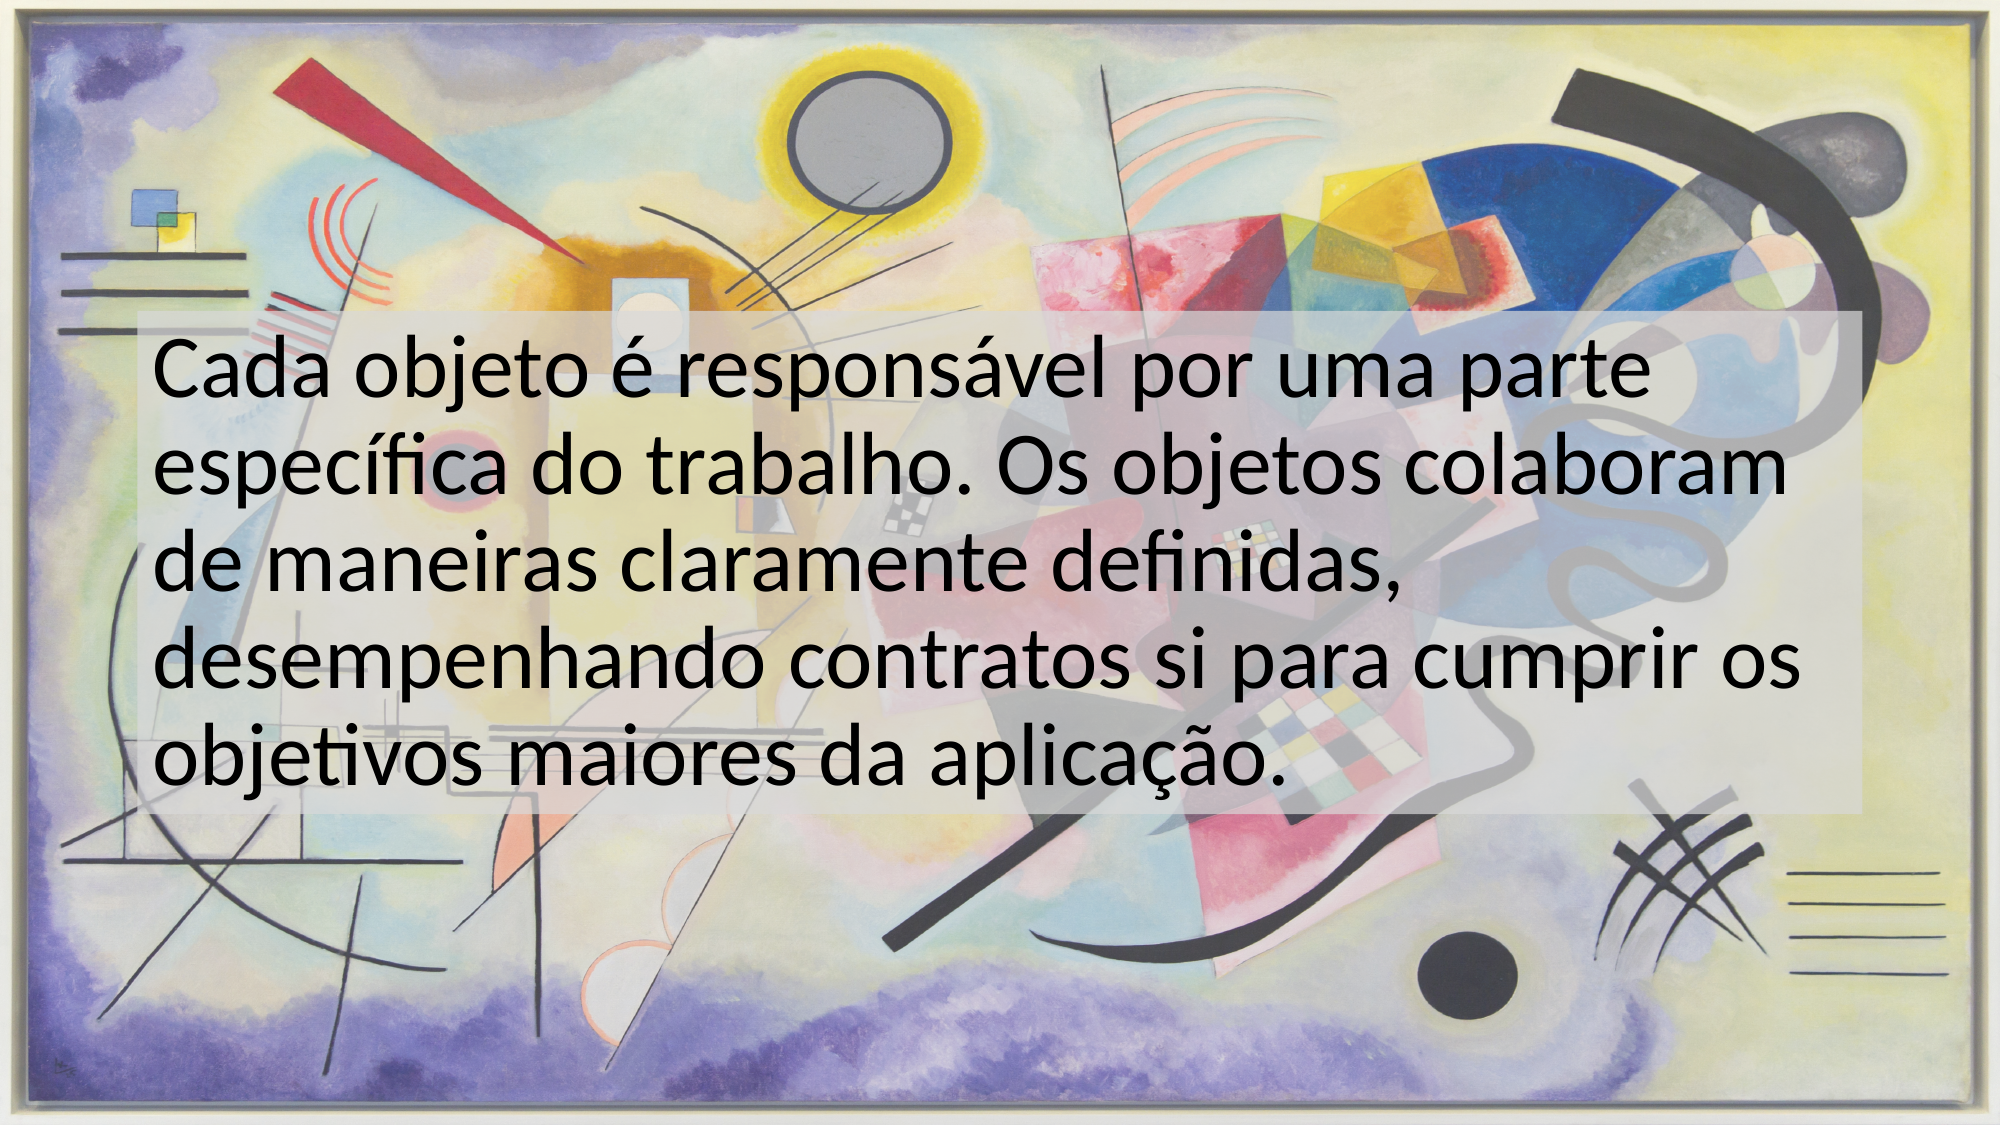

# Cada objeto é responsável por uma parte específica do trabalho. Os objetos colaboram de maneiras claramente definidas, desempenhando contratos si para cumprir os objetivos maiores da aplicação.